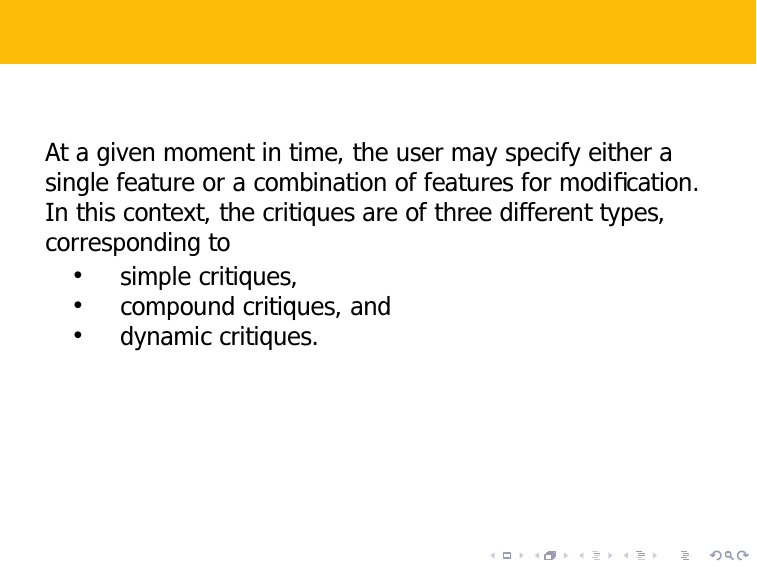

#
At a given moment in time, the user may specify either a single feature or a combination of features for modification. In this context, the critiques are of three different types, corresponding to
simple critiques,
compound critiques, and
dynamic critiques.